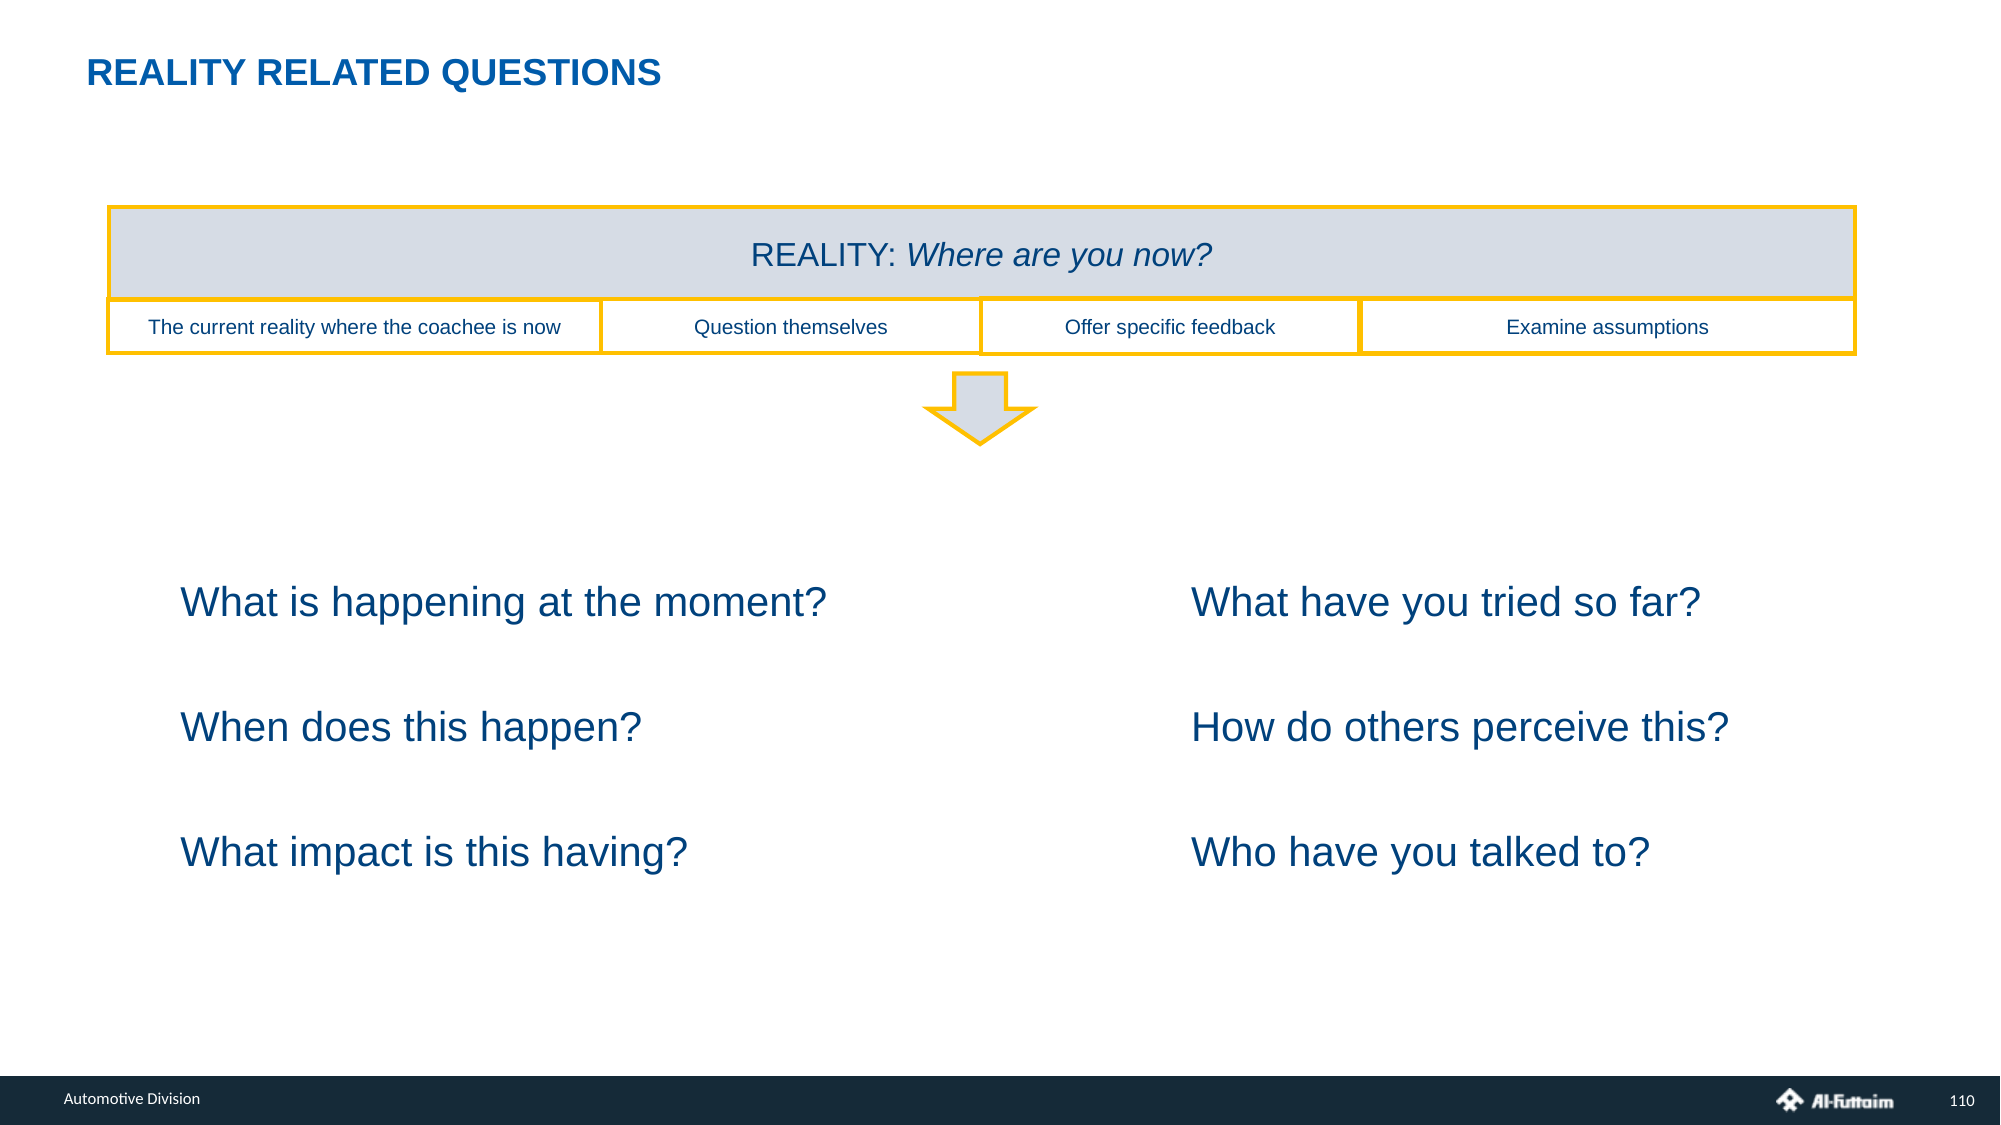

REALITY RELATED QUESTIONS
REALITY: Where are you now?
Offer specific feedback
Examine assumptions
Question themselves
The current reality where the coachee is now

What is happening at the moment?
When does this happen?
What impact is this having?

What have you tried so far?
How do others perceive this?
Who have you talked to?